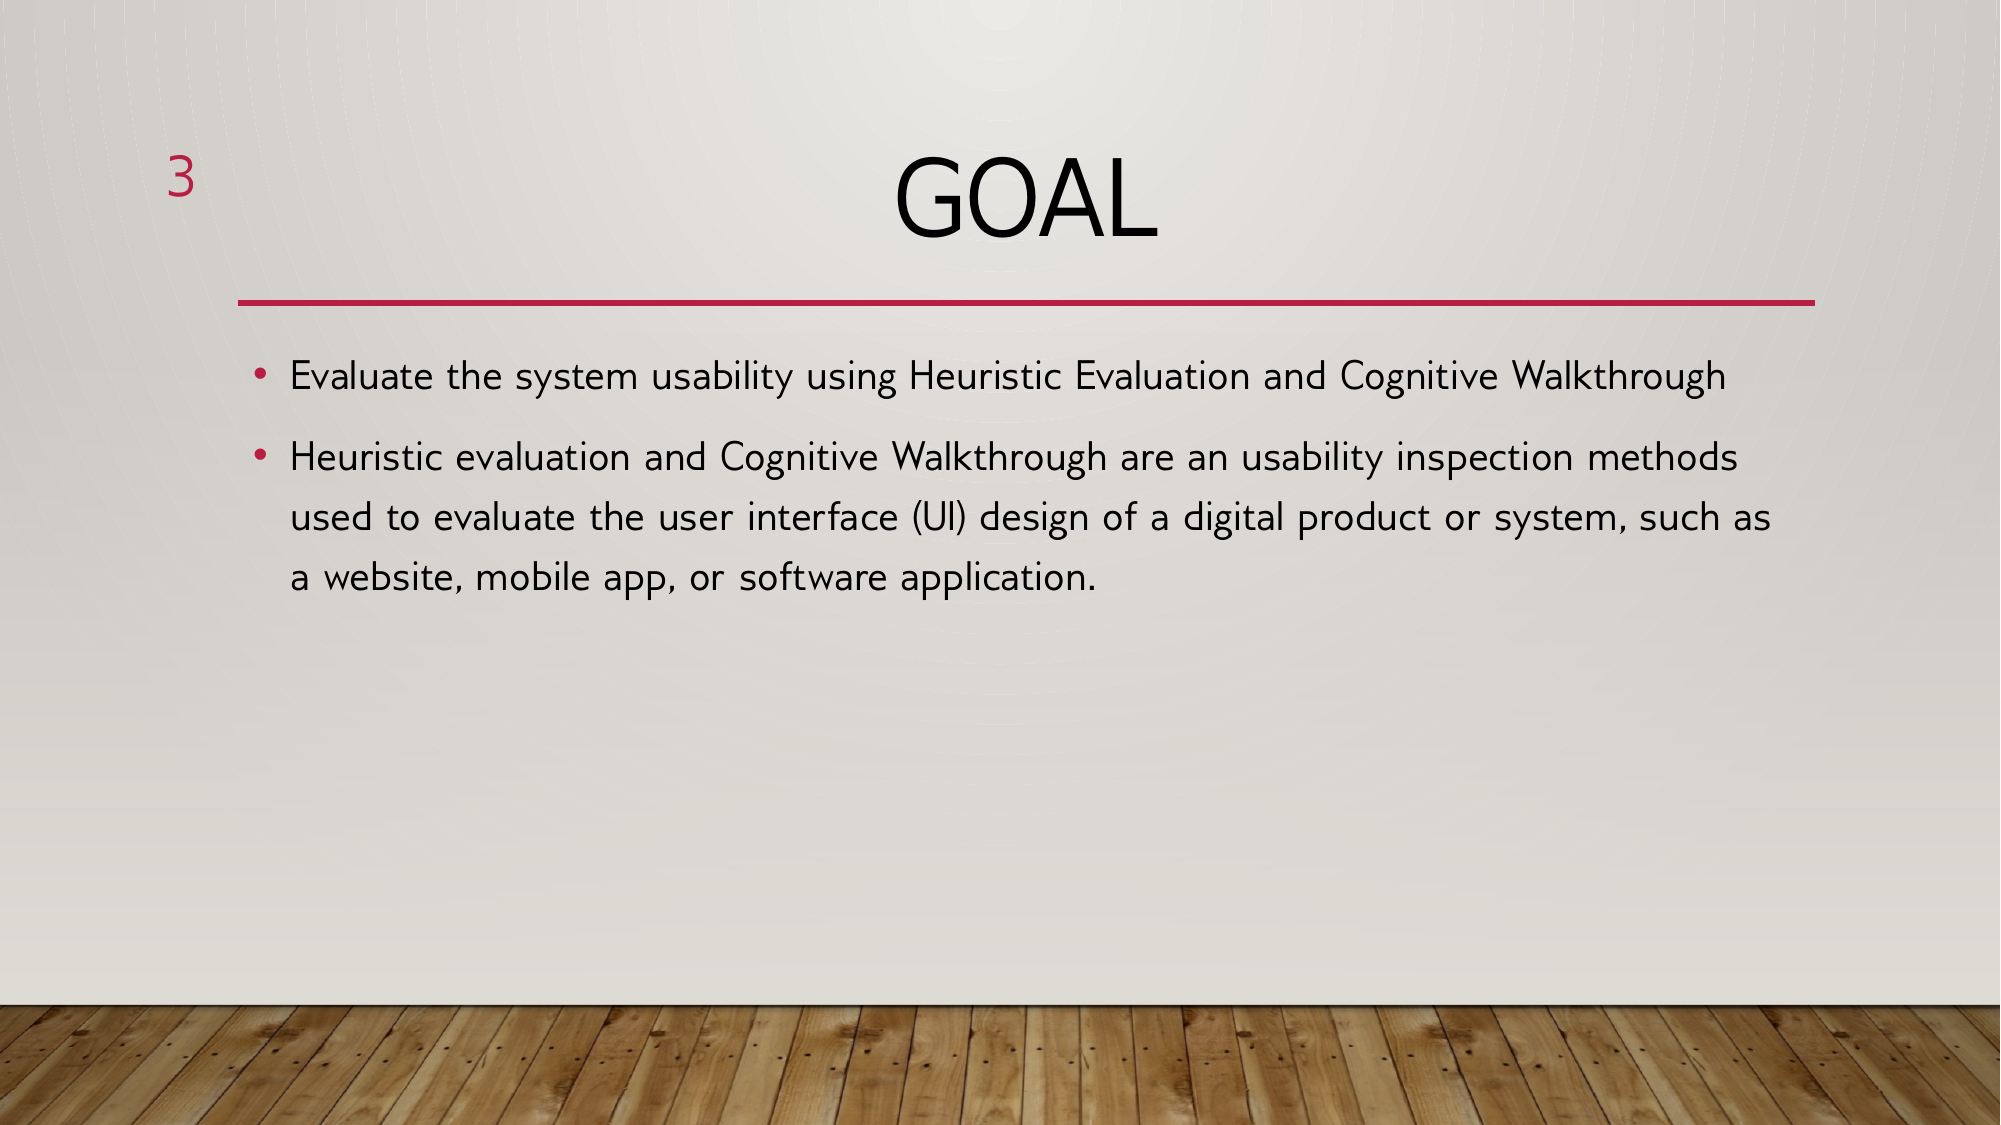

3
# Goal
Evaluate the system usability using Heuristic Evaluation and Cognitive Walkthrough
Heuristic evaluation and Cognitive Walkthrough are an usability inspection methods used to evaluate the user interface (UI) design of a digital product or system, such as a website, mobile app, or software application.